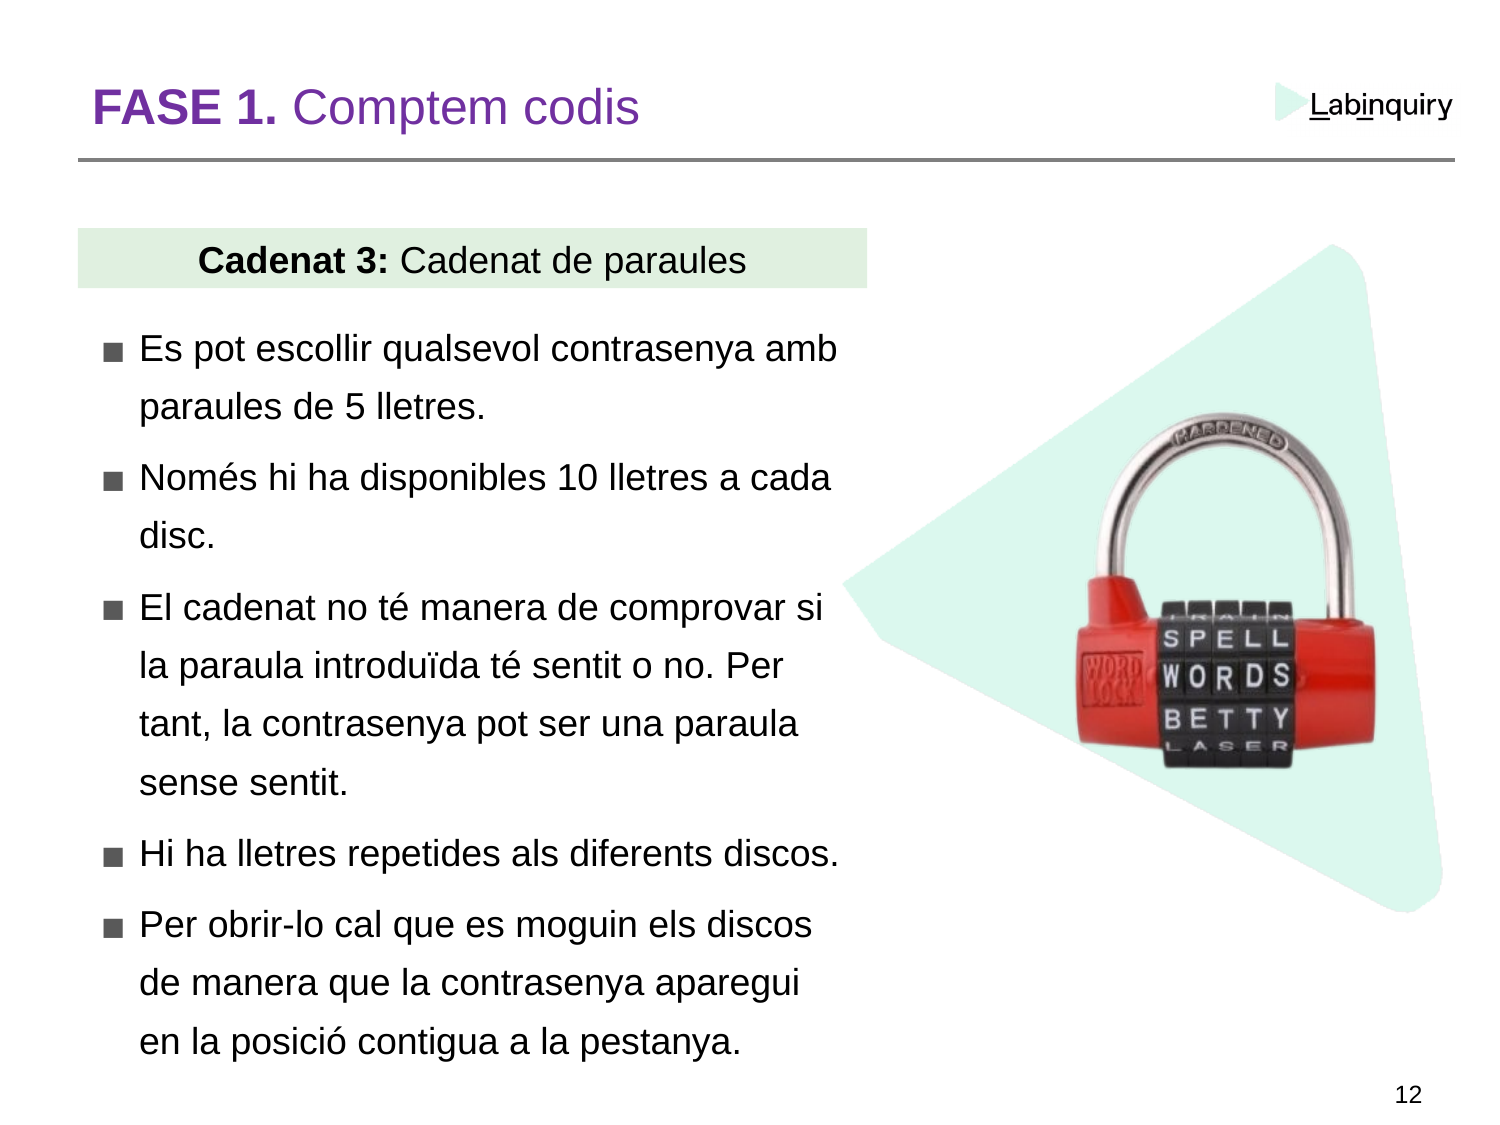

# FASE 1. Comptem codis
Cadenat 3: Cadenat de paraules
Es pot escollir qualsevol contrasenya amb paraules de 5 lletres.
Només hi ha disponibles 10 lletres a cada disc.
El cadenat no té manera de comprovar si la paraula introduïda té sentit o no. Per tant, la contrasenya pot ser una paraula sense sentit.
Hi ha lletres repetides als diferents discos.
Per obrir-lo cal que es moguin els discos de manera que la contrasenya aparegui en la posició contigua a la pestanya.